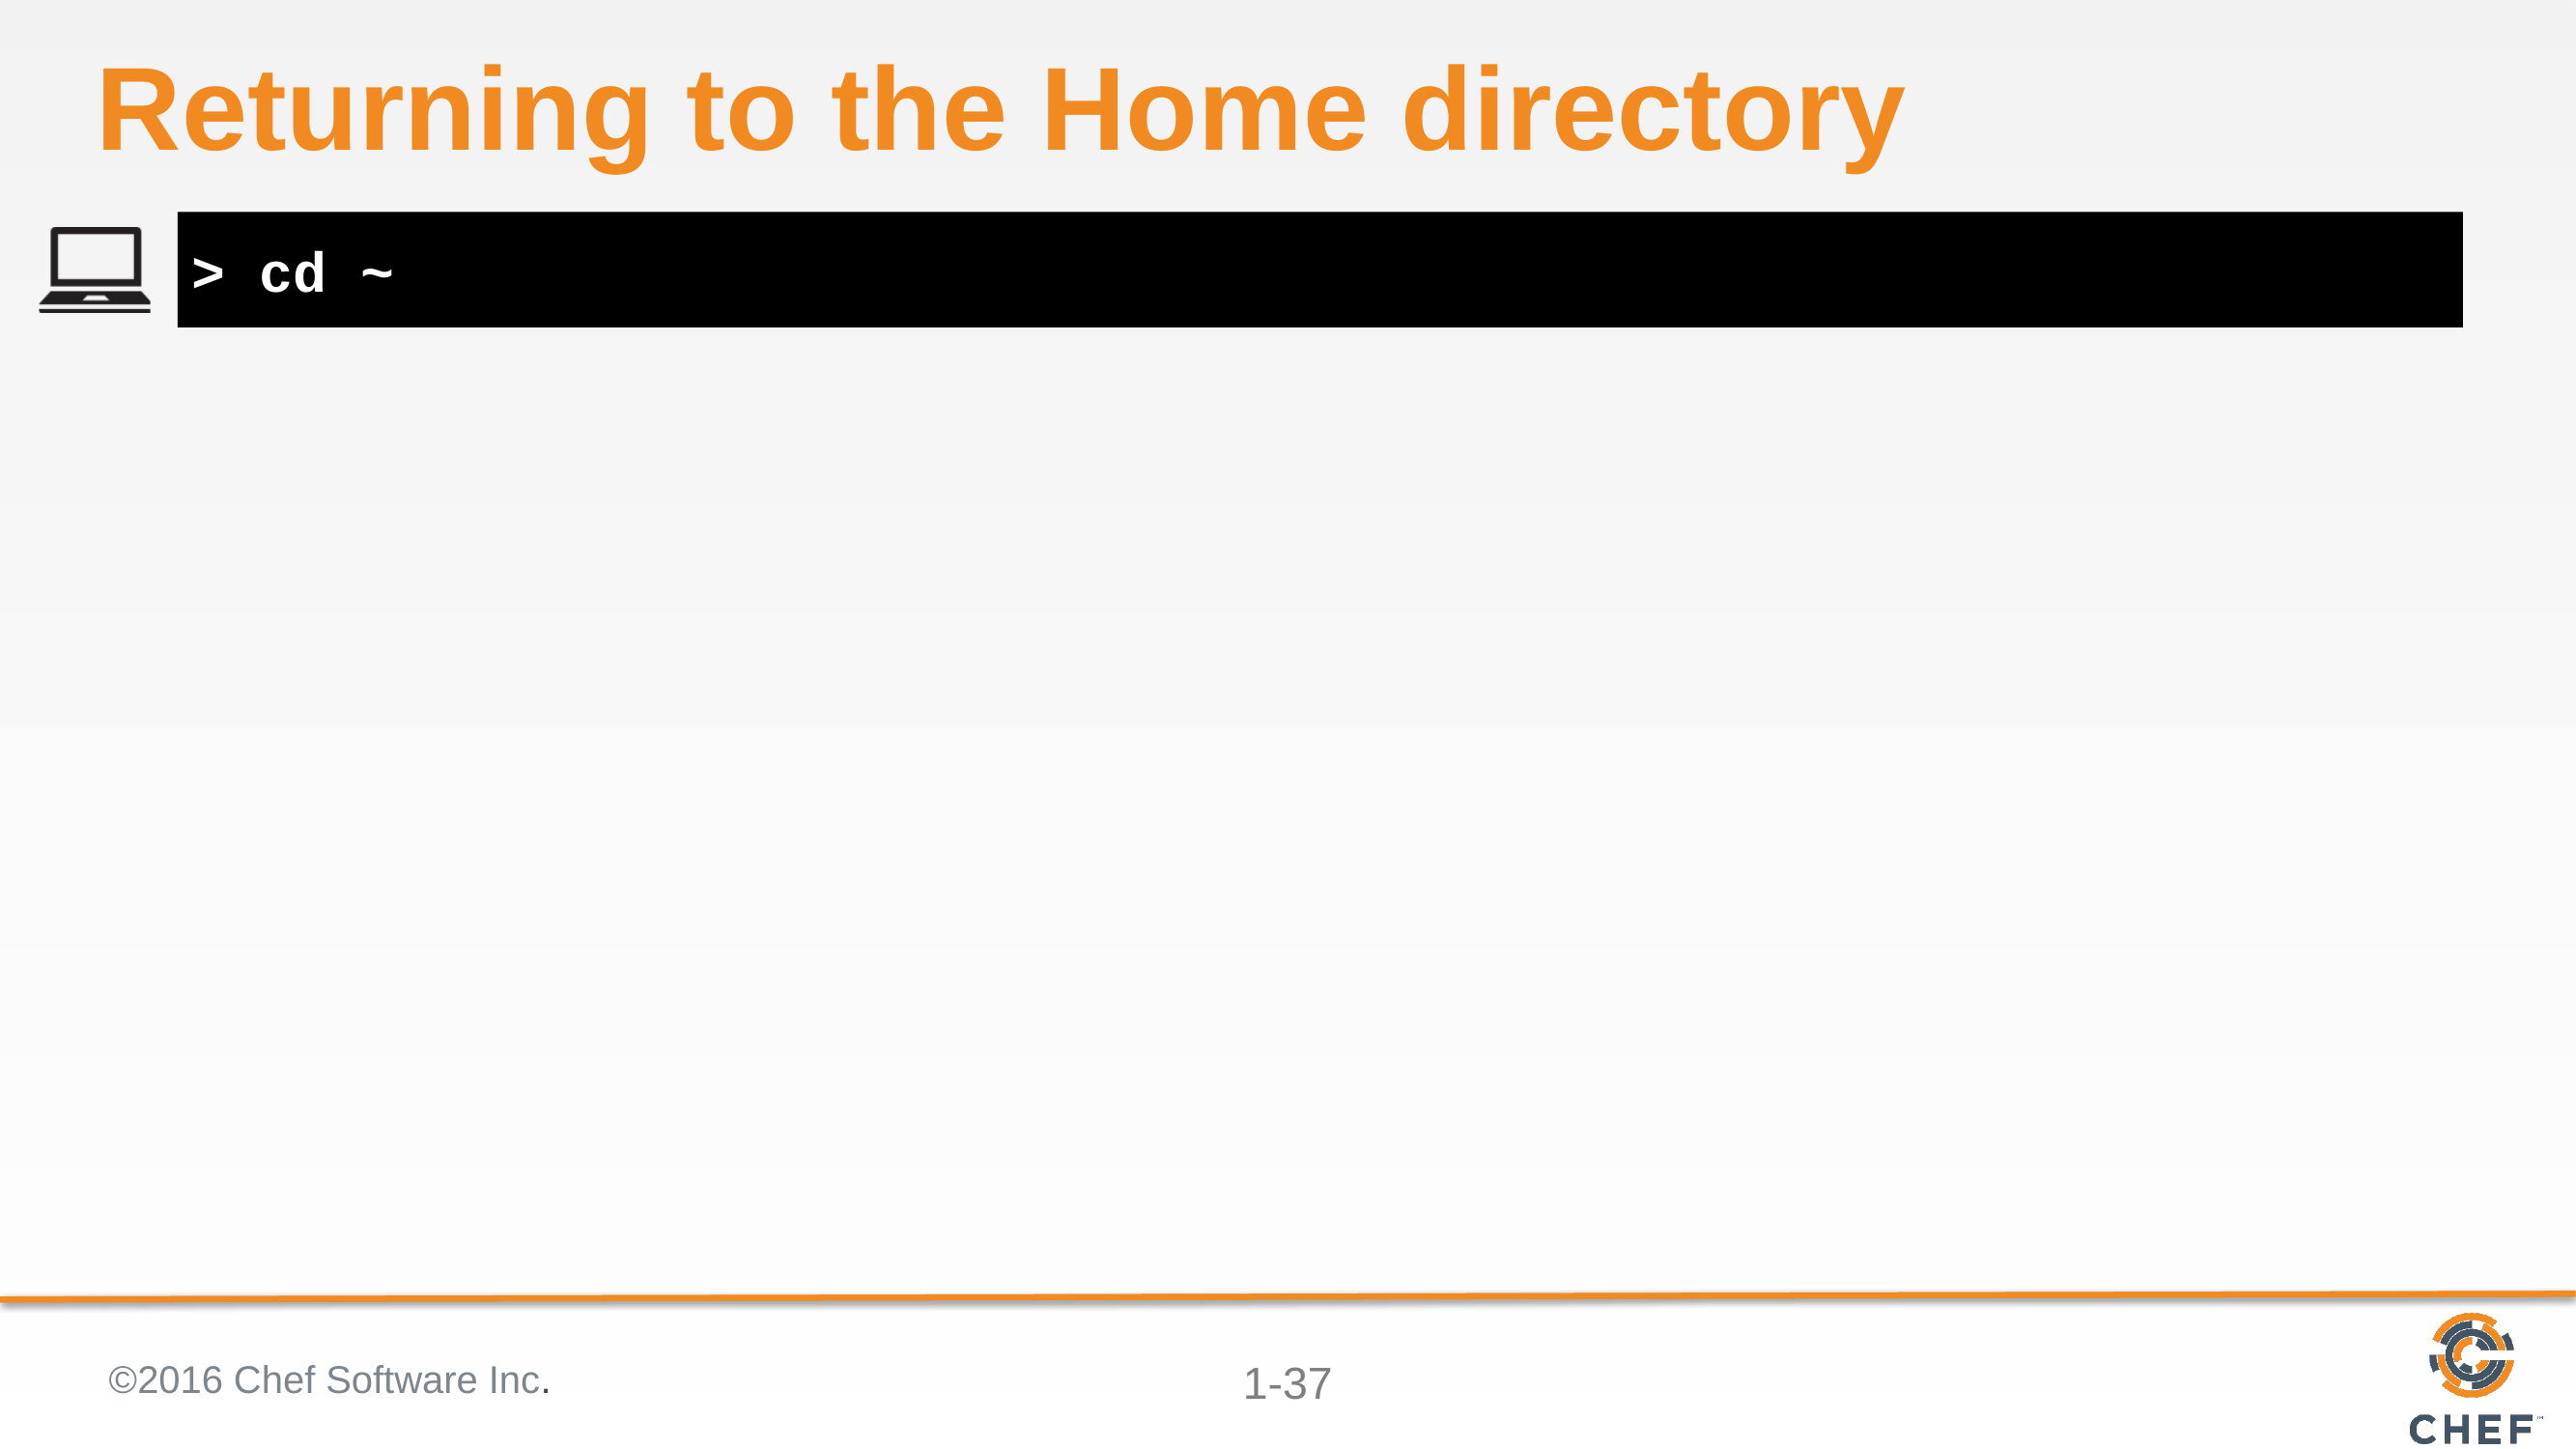

# Returning to the Home directory
> cd ~